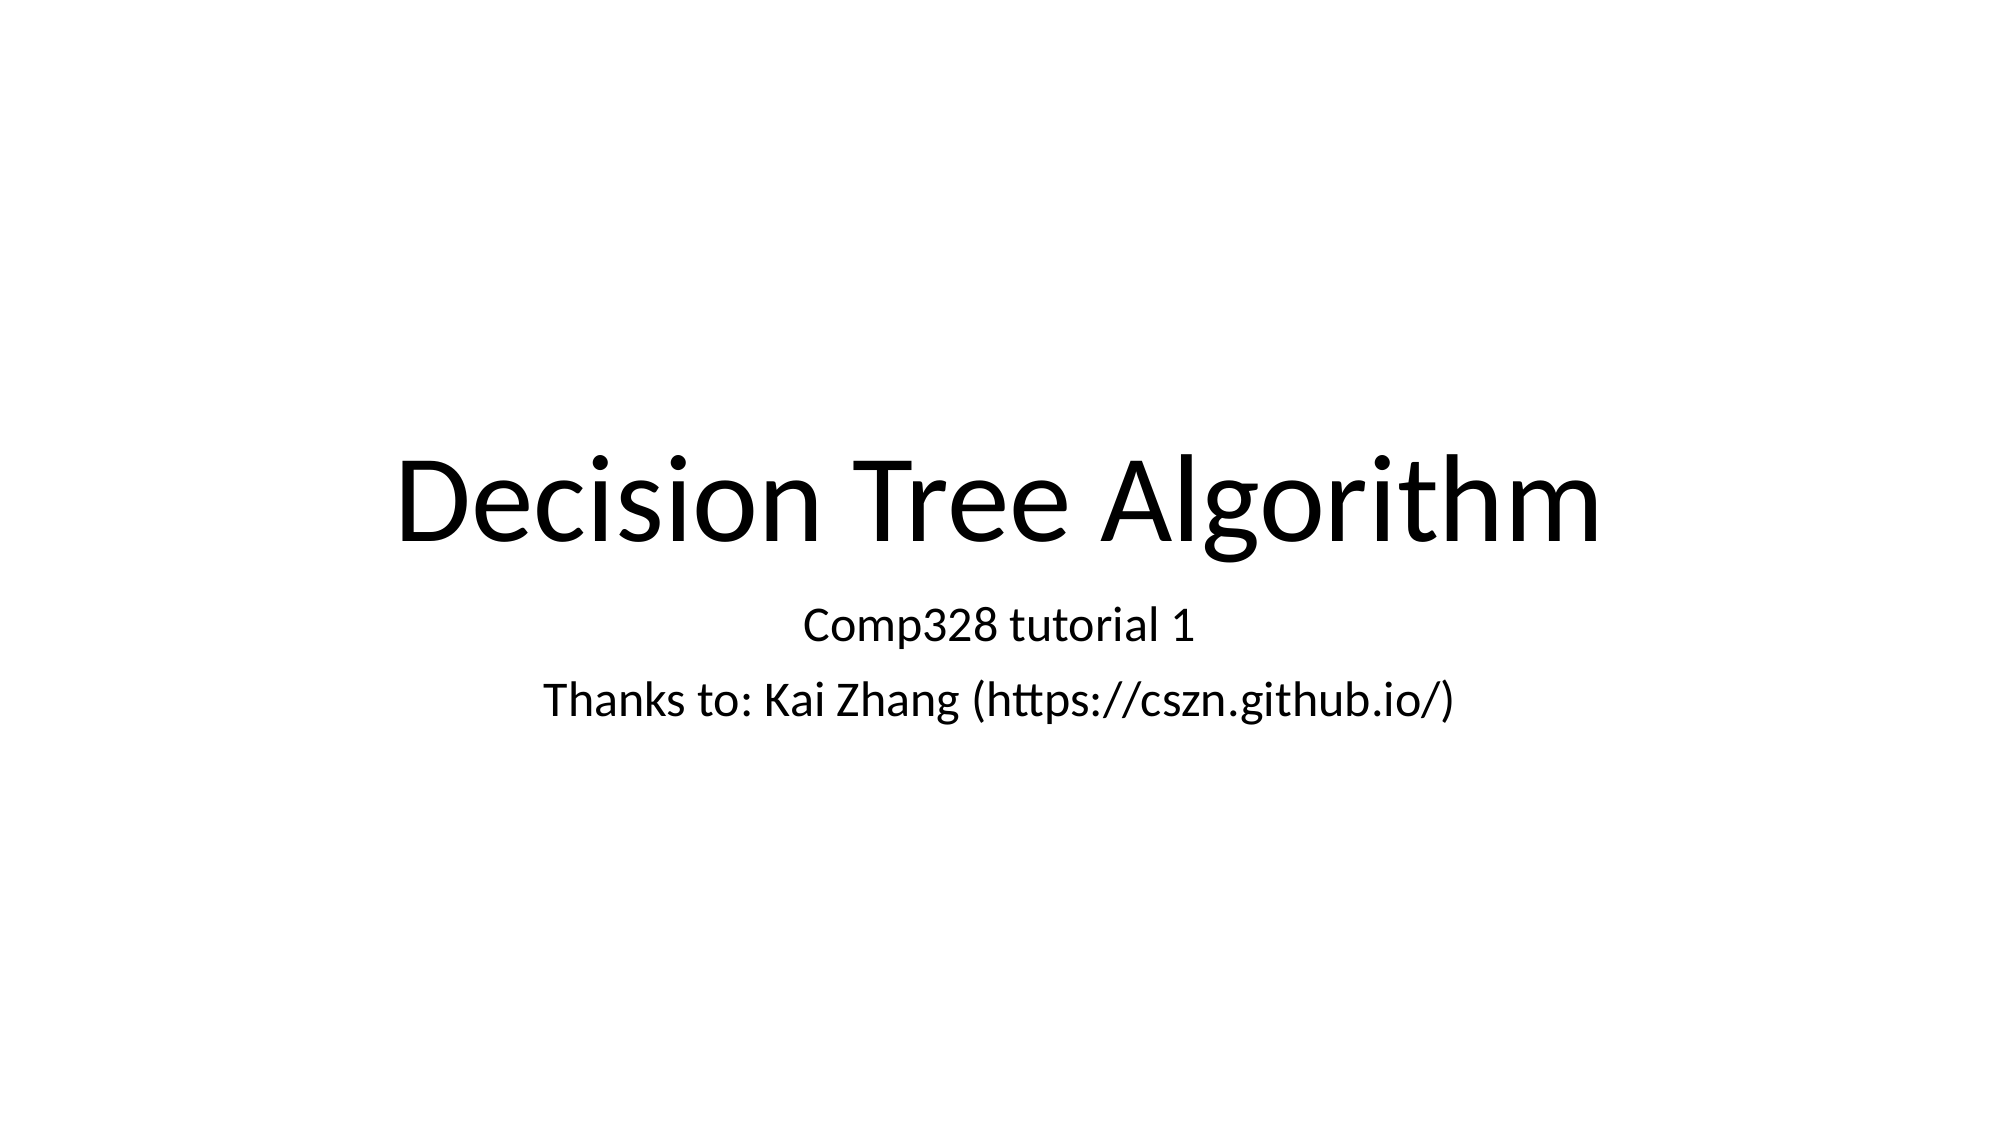

# Decision Tree Algorithm
Comp328 tutorial 1
Thanks to: Kai Zhang (https://cszn.github.io/)